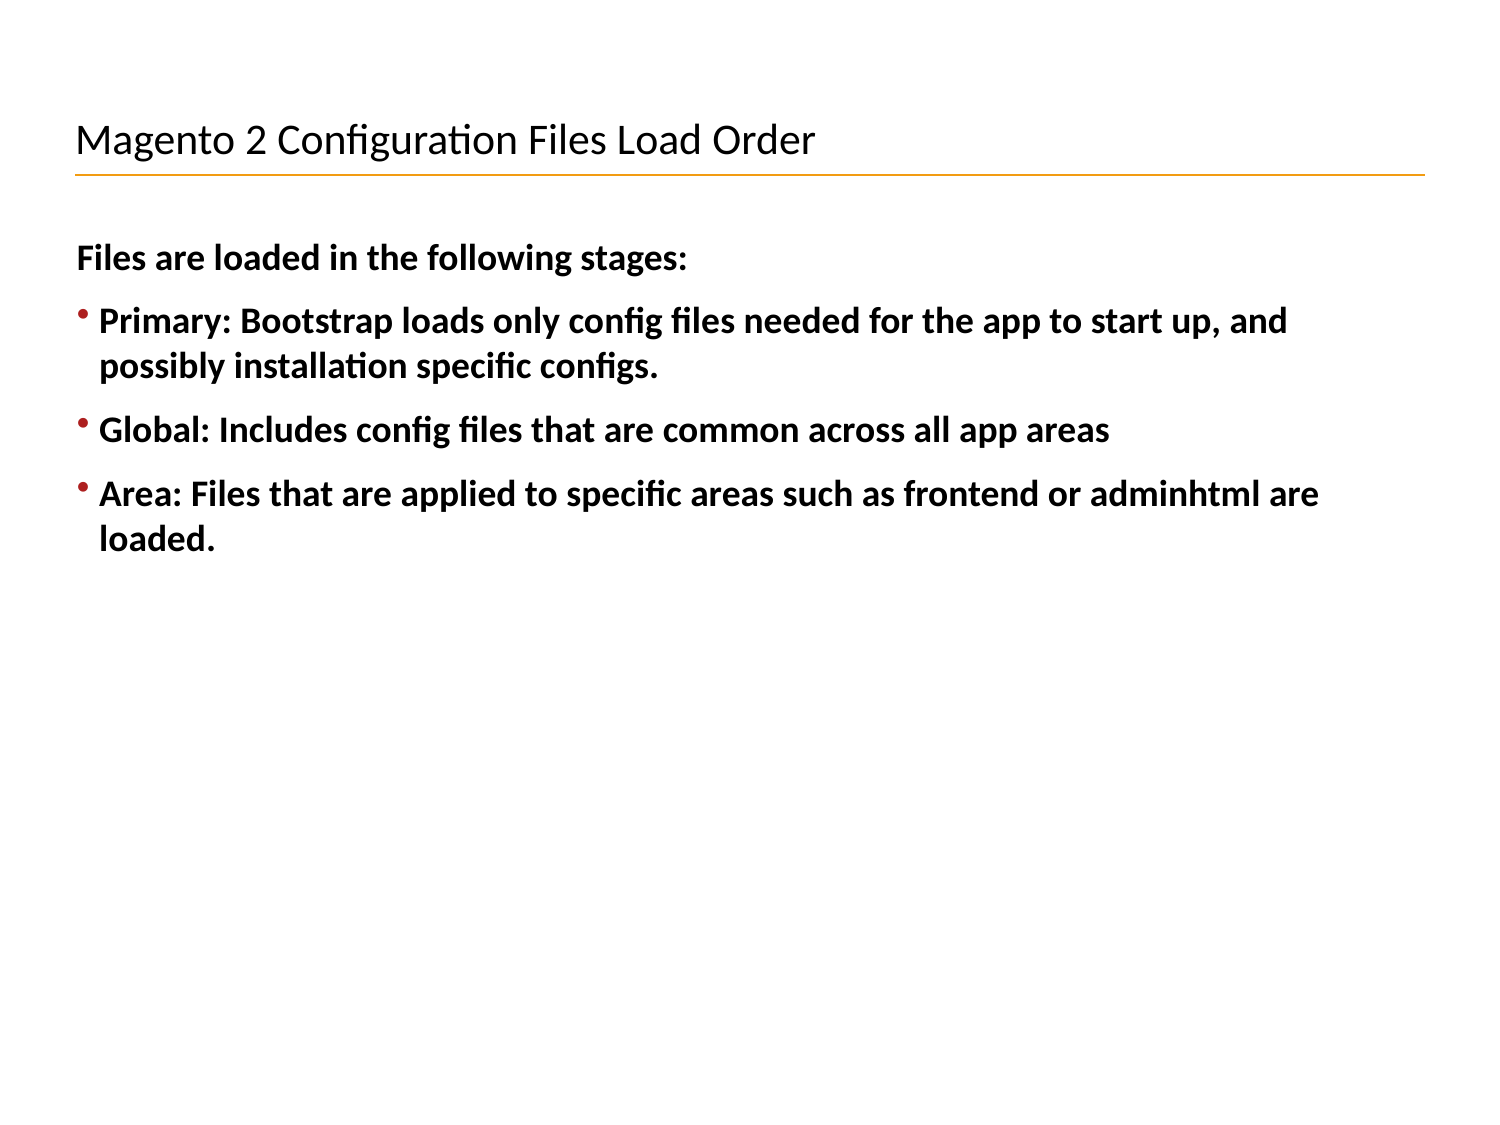

# Magento 2 Configuration Files Load Order
Files are loaded in the following stages:
Primary: Bootstrap loads only config files needed for the app to start up, and possibly installation specific configs.
Global: Includes config files that are common across all app areas
Area: Files that are applied to specific areas such as frontend or adminhtml are loaded.